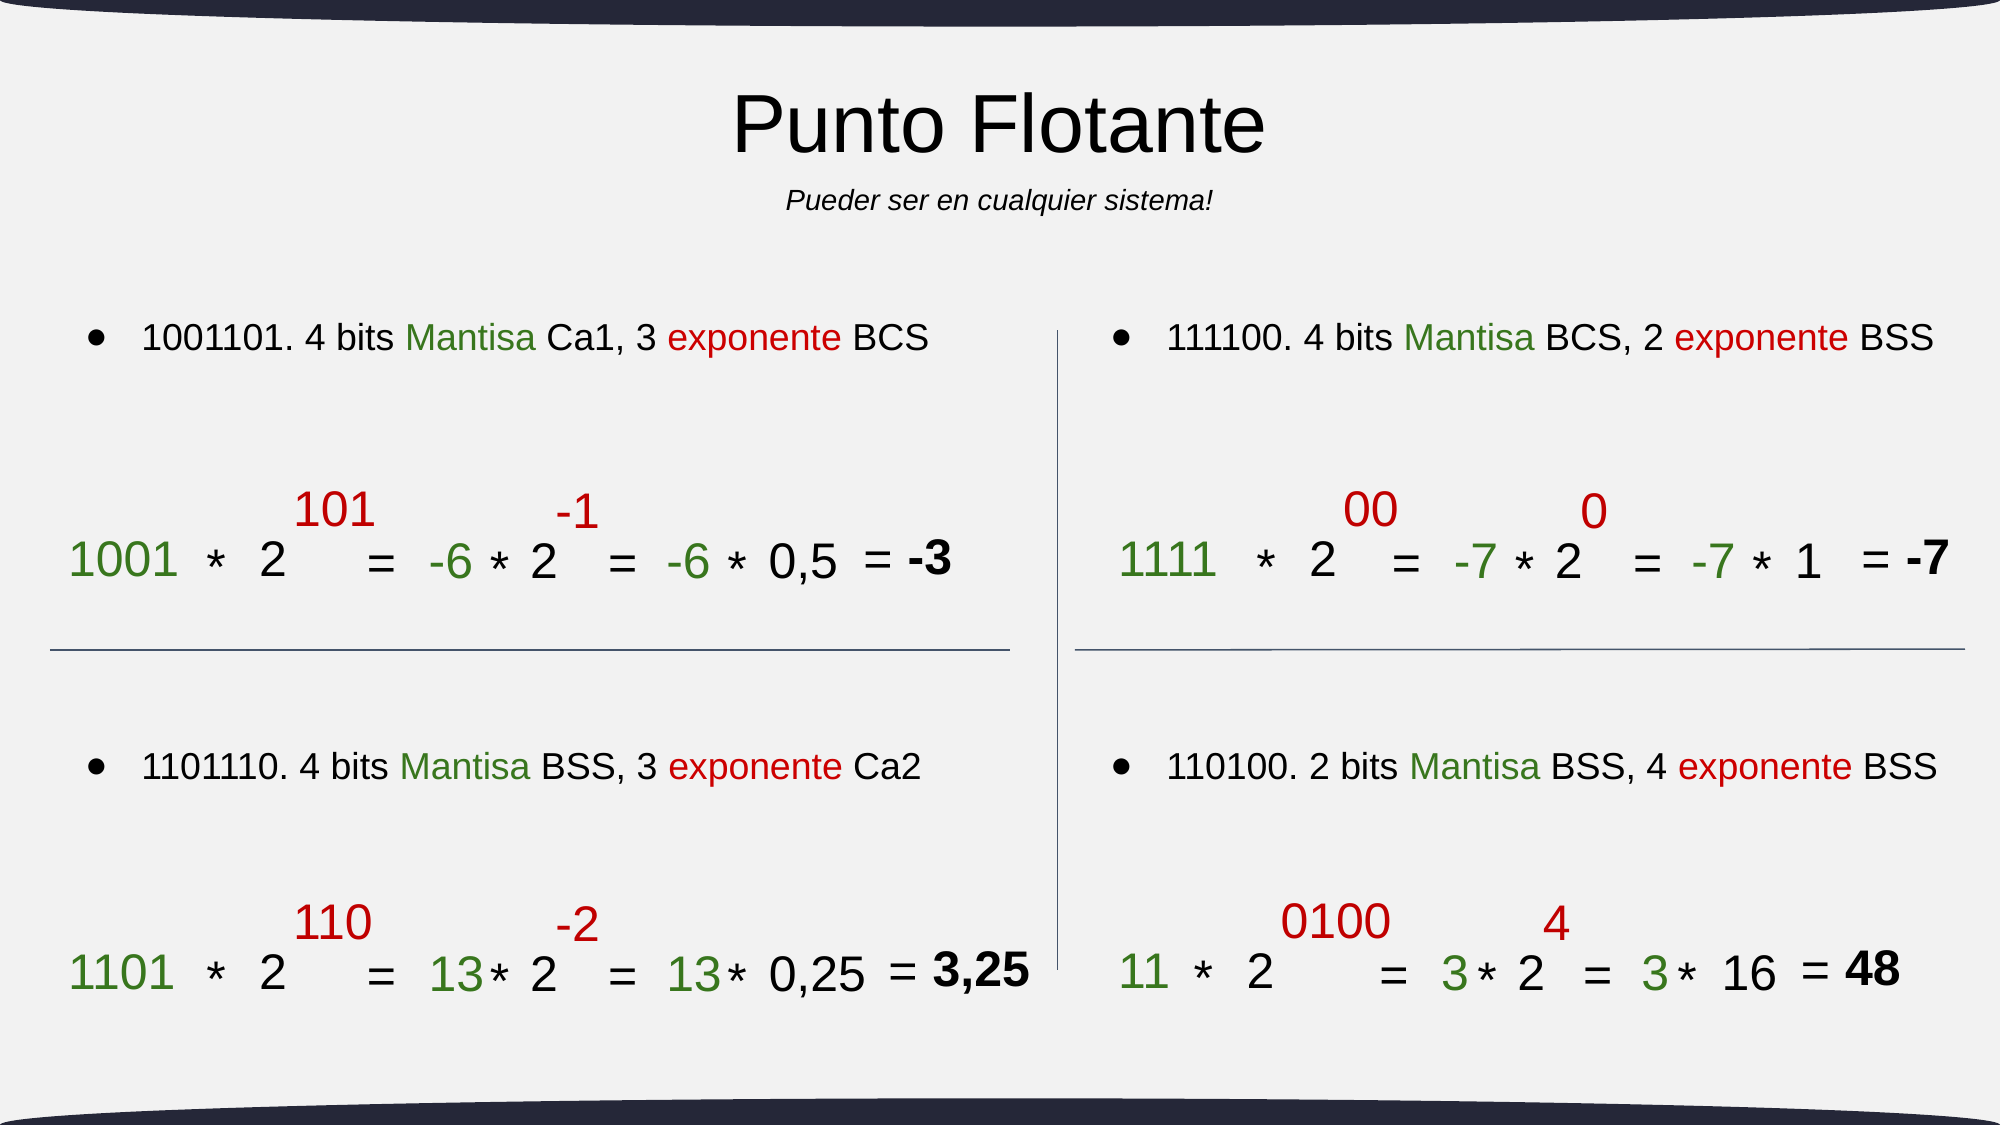

# Punto Flotante
Pueder ser en cualquier sistema!
1001101. 4 bits Mantisa Ca1, 3 exponente BCS
111100. 4 bits Mantisa BCS, 2 exponente BSS
101
1001
2
*
00
1111
2
*
-1
-6
2
=
*
0
-7
2
=
*
-3
=
-7
=
-6
0,5
=
*
-7
1
=
*
1101110. 4 bits Mantisa BSS, 3 exponente Ca2
110100. 2 bits Mantisa BSS, 4 exponente BSS
0100
11
2
*
110
1101
2
*
4
2
3
=
*
-2
13
2
=
*
48
=
3,25
=
3
16
=
*
13
0,25
=
*